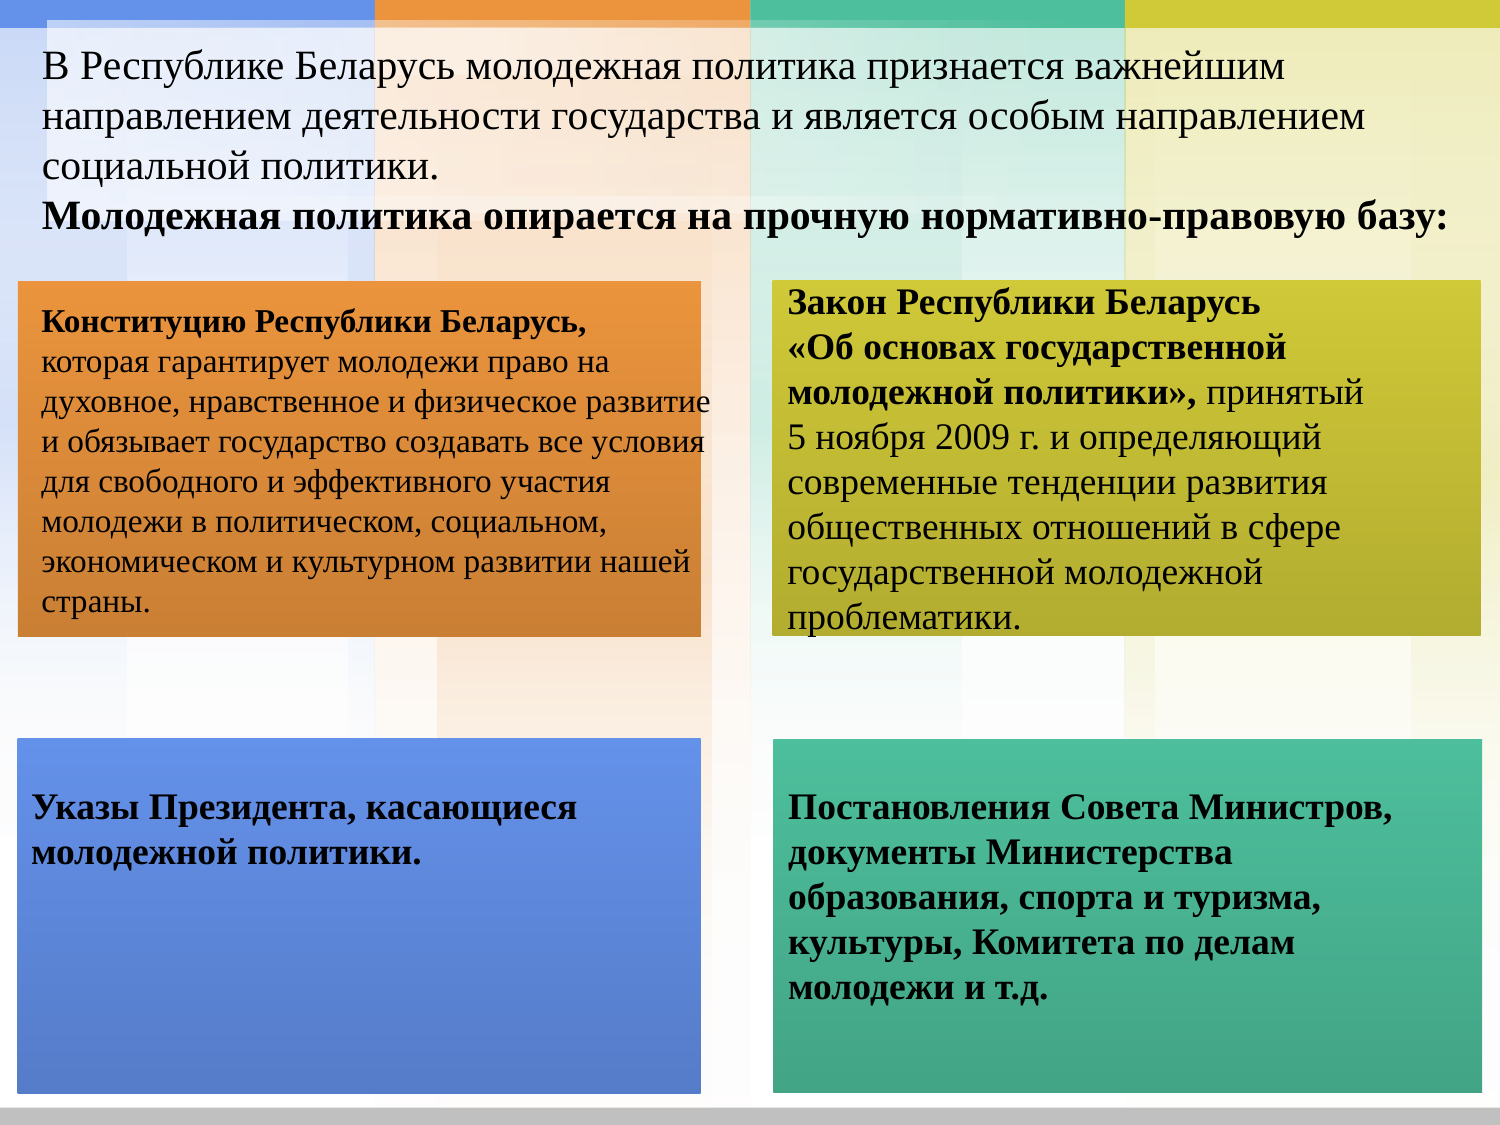

# В Республике Беларусь молодежная политика признается важнейшим направлением деятельности государства и является особым направлением социальной политики. Молодежная политика опирается на прочную нормативно-правовую базу:
Закон Республики Беларусь
«Об основах государственной молодежной политики», принятый
5 ноября 2009 г. и определяющий современные тенденции развития общественных отношений в сфере государственной молодежной проблематики.

Конституцию Республики Беларусь,
которая гарантирует молодежи право на духовное, нравственное и физическое развитие и обязывает государство создавать все условия для свободного и эффективного участия молодежи в политическом, социальном, экономическом и культурном развитии нашей страны.

Постановления Совета Министров, документы Министерства образования, спорта и туризма, культуры, Комитета по делам молодежи и т.д.

Указы Президента, касающиеся молодежной политики.